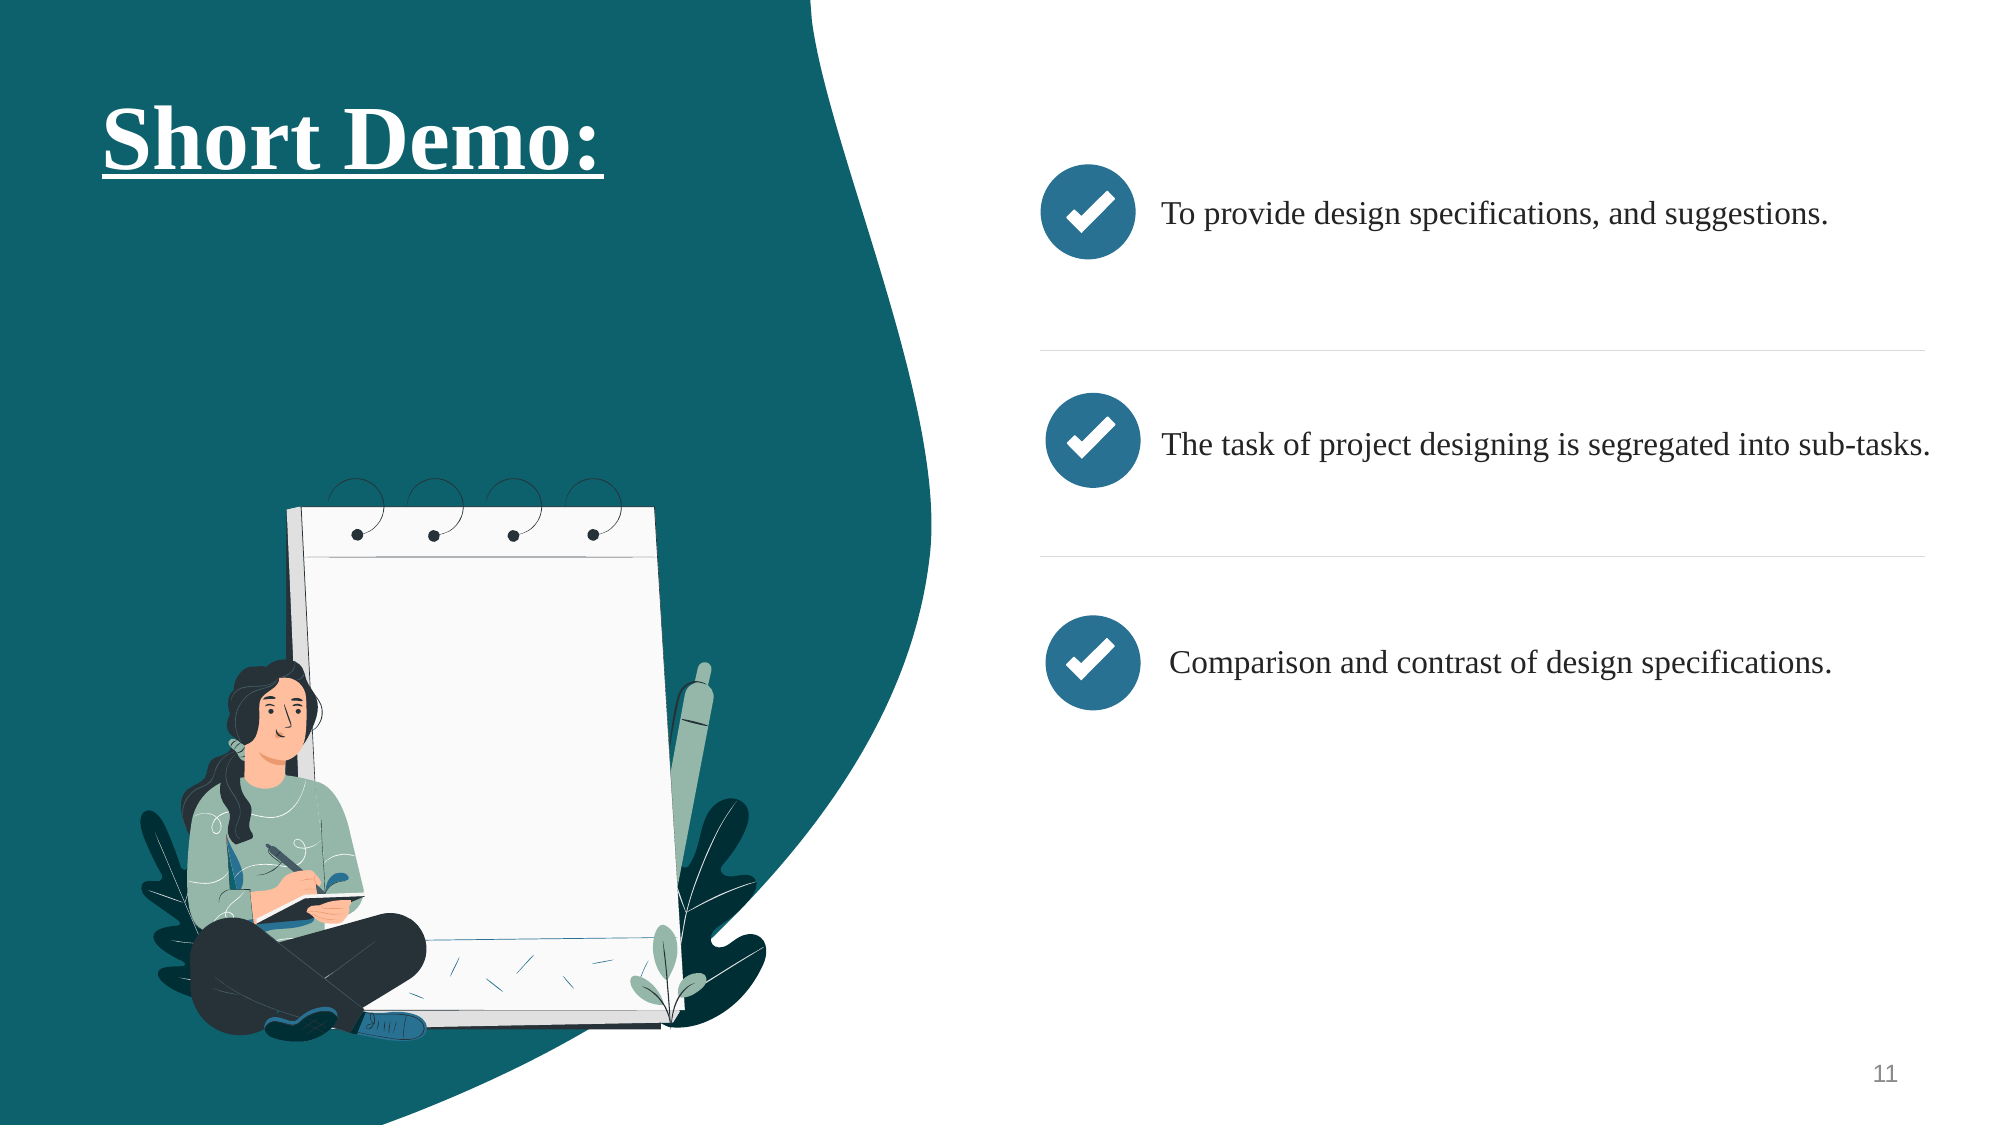

# Short Demo:
To provide design specifications, and suggestions.

The task of project designing is segregated into sub-tasks.

 Comparison and contrast of design specifications.

11